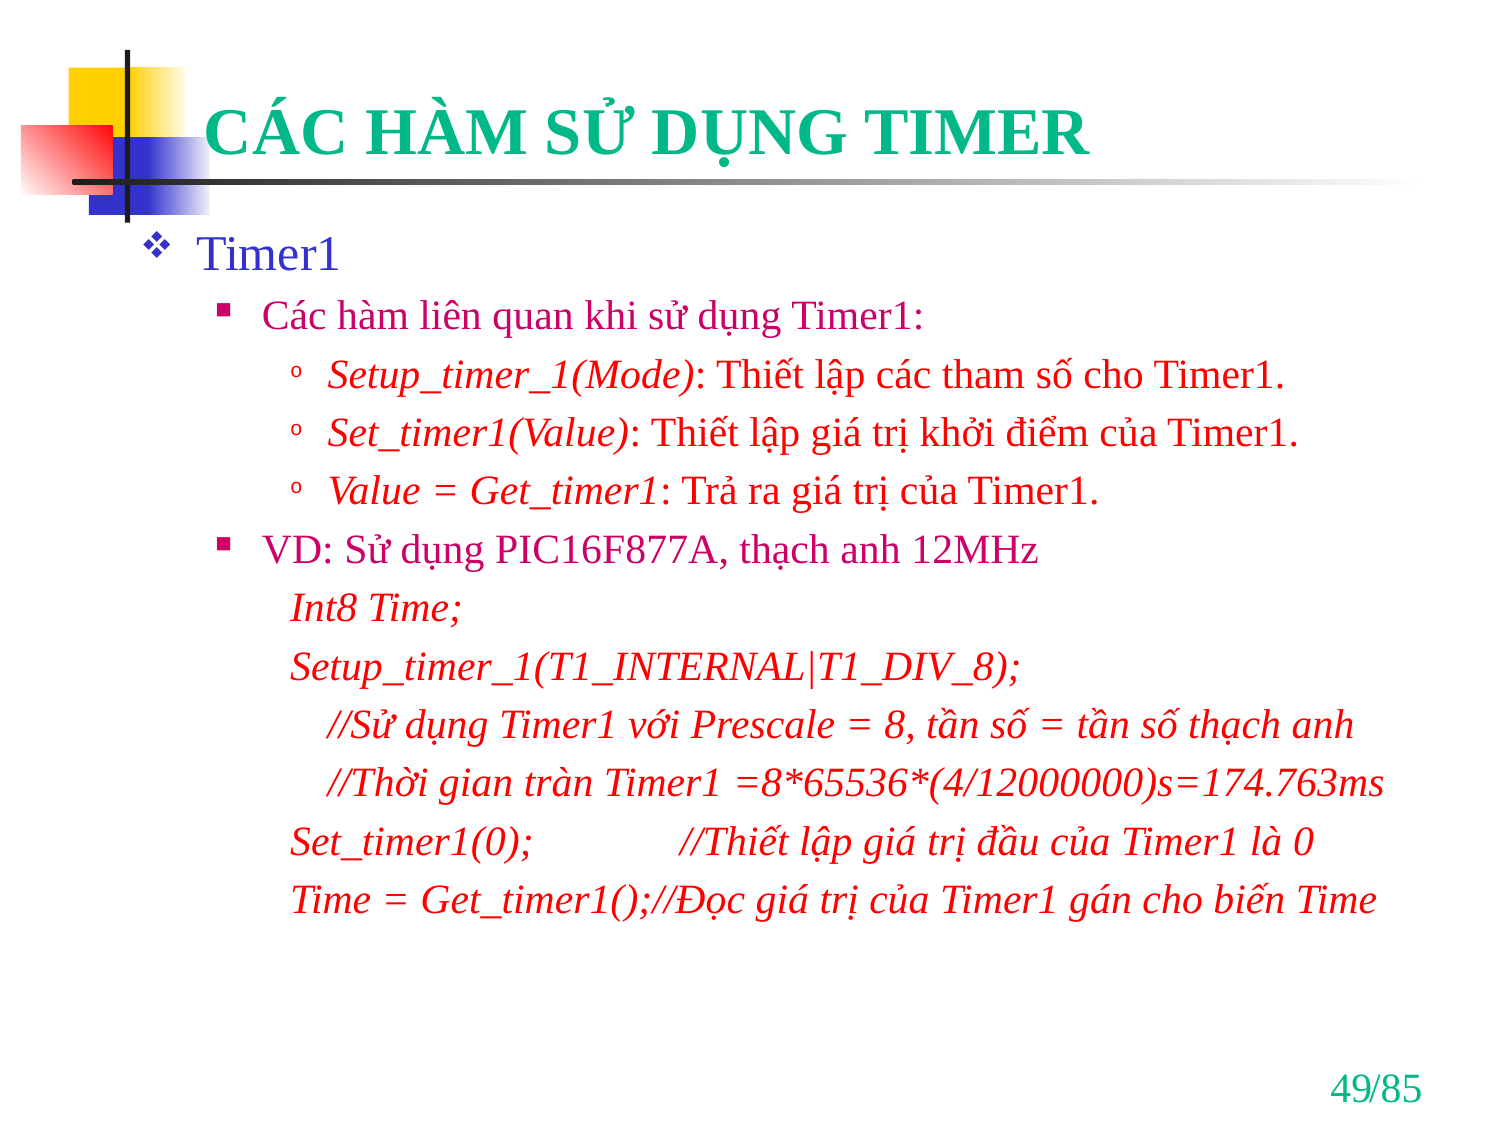

# CÁC HÀM SỬ DỤNG TIMER
Timer1
Các hàm liên quan khi sử dụng Timer1:
Setup_timer_1(Mode): Thiết lập các tham số cho Timer1.
Set_timer1(Value): Thiết lập giá trị khởi điểm của Timer1.
Value = Get_timer1: Trả ra giá trị của Timer1.
VD: Sử dụng PIC16F877A, thạch anh 12MHz
Int8 Time;
Setup_timer_1(T1_INTERNAL|T1_DIV_8);
	//Sử dụng Timer1 với Prescale = 8, tần số = tần số thạch anh
	//Thời gian tràn Timer1 =8*65536*(4/12000000)s=174.763ms
Set_timer1(0);	     //Thiết lập giá trị đầu của Timer1 là 0
Time = Get_timer1();//Đọc giá trị của Timer1 gán cho biến Time

49